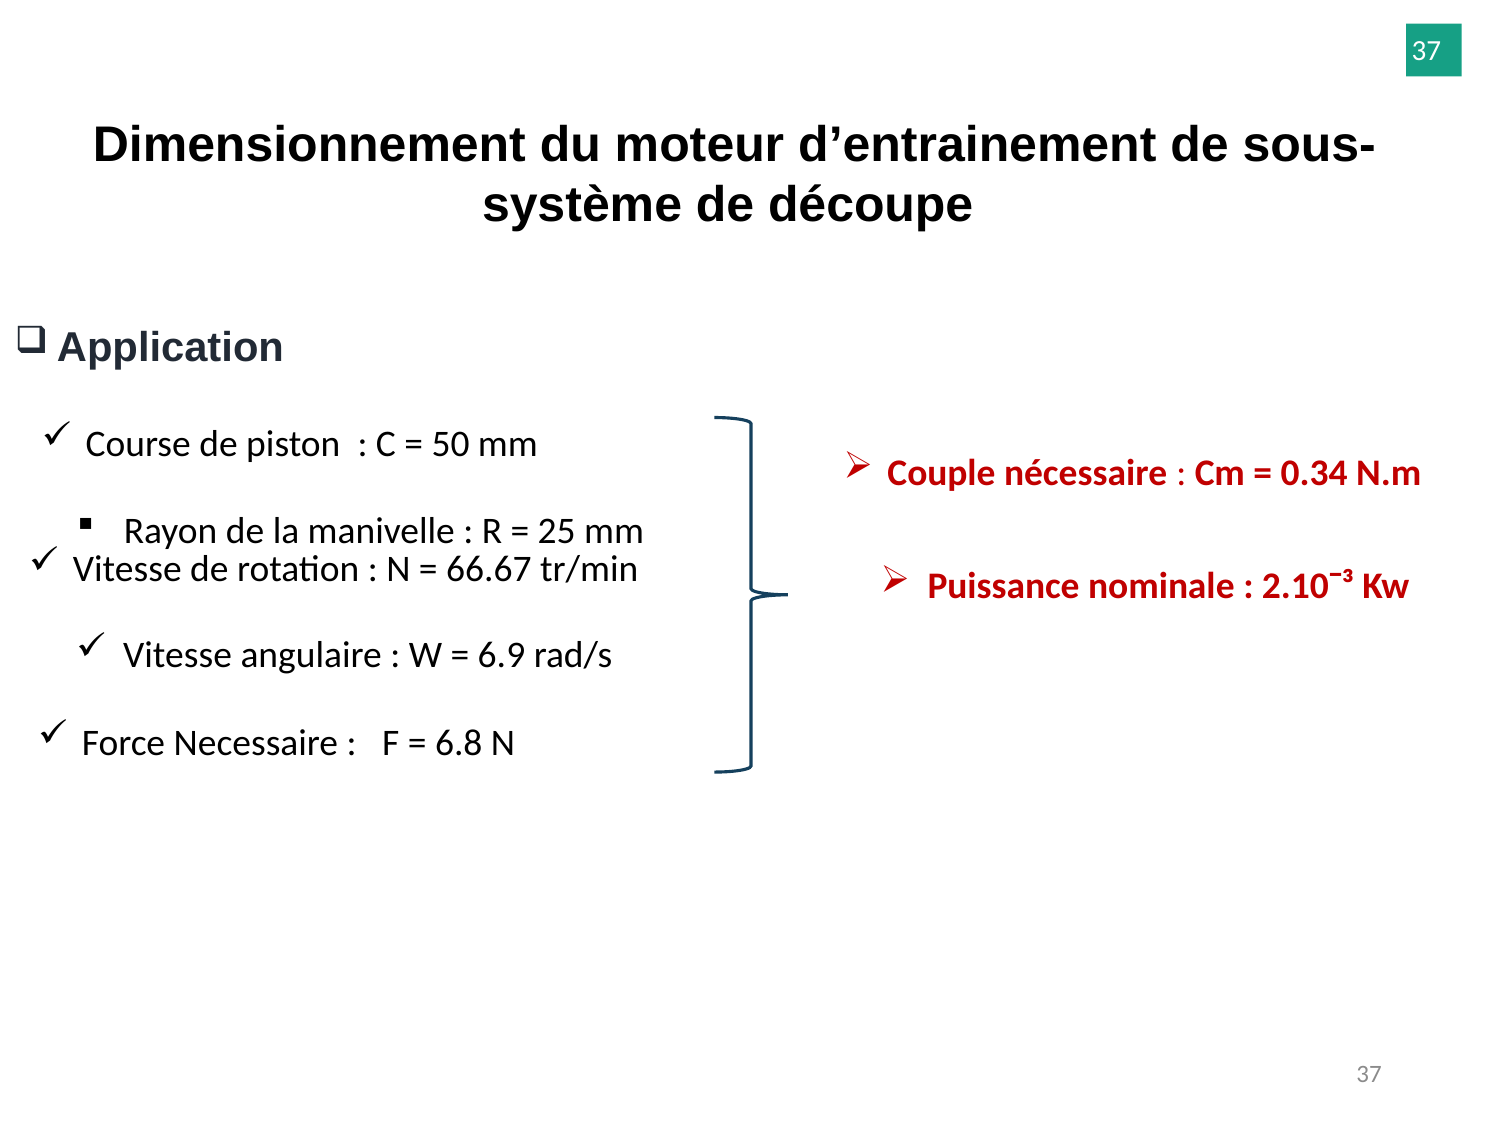

37

Dimensionnement du moteur d’entrainement de sous-système de découpe
 Application
 Course de piston  : C = 50 mm

 Couple nécessaire : Cm = 0.34 N.m
Rayon de la manivelle : R = 25 mm
 Vitesse de rotation : N = 66.67 tr/min
Puissance nominale : 2.10ˉ³ Kw
Vitesse angulaire : W = 6.9 rad/s

 Force Necessaire :   F = 6.8 N
37